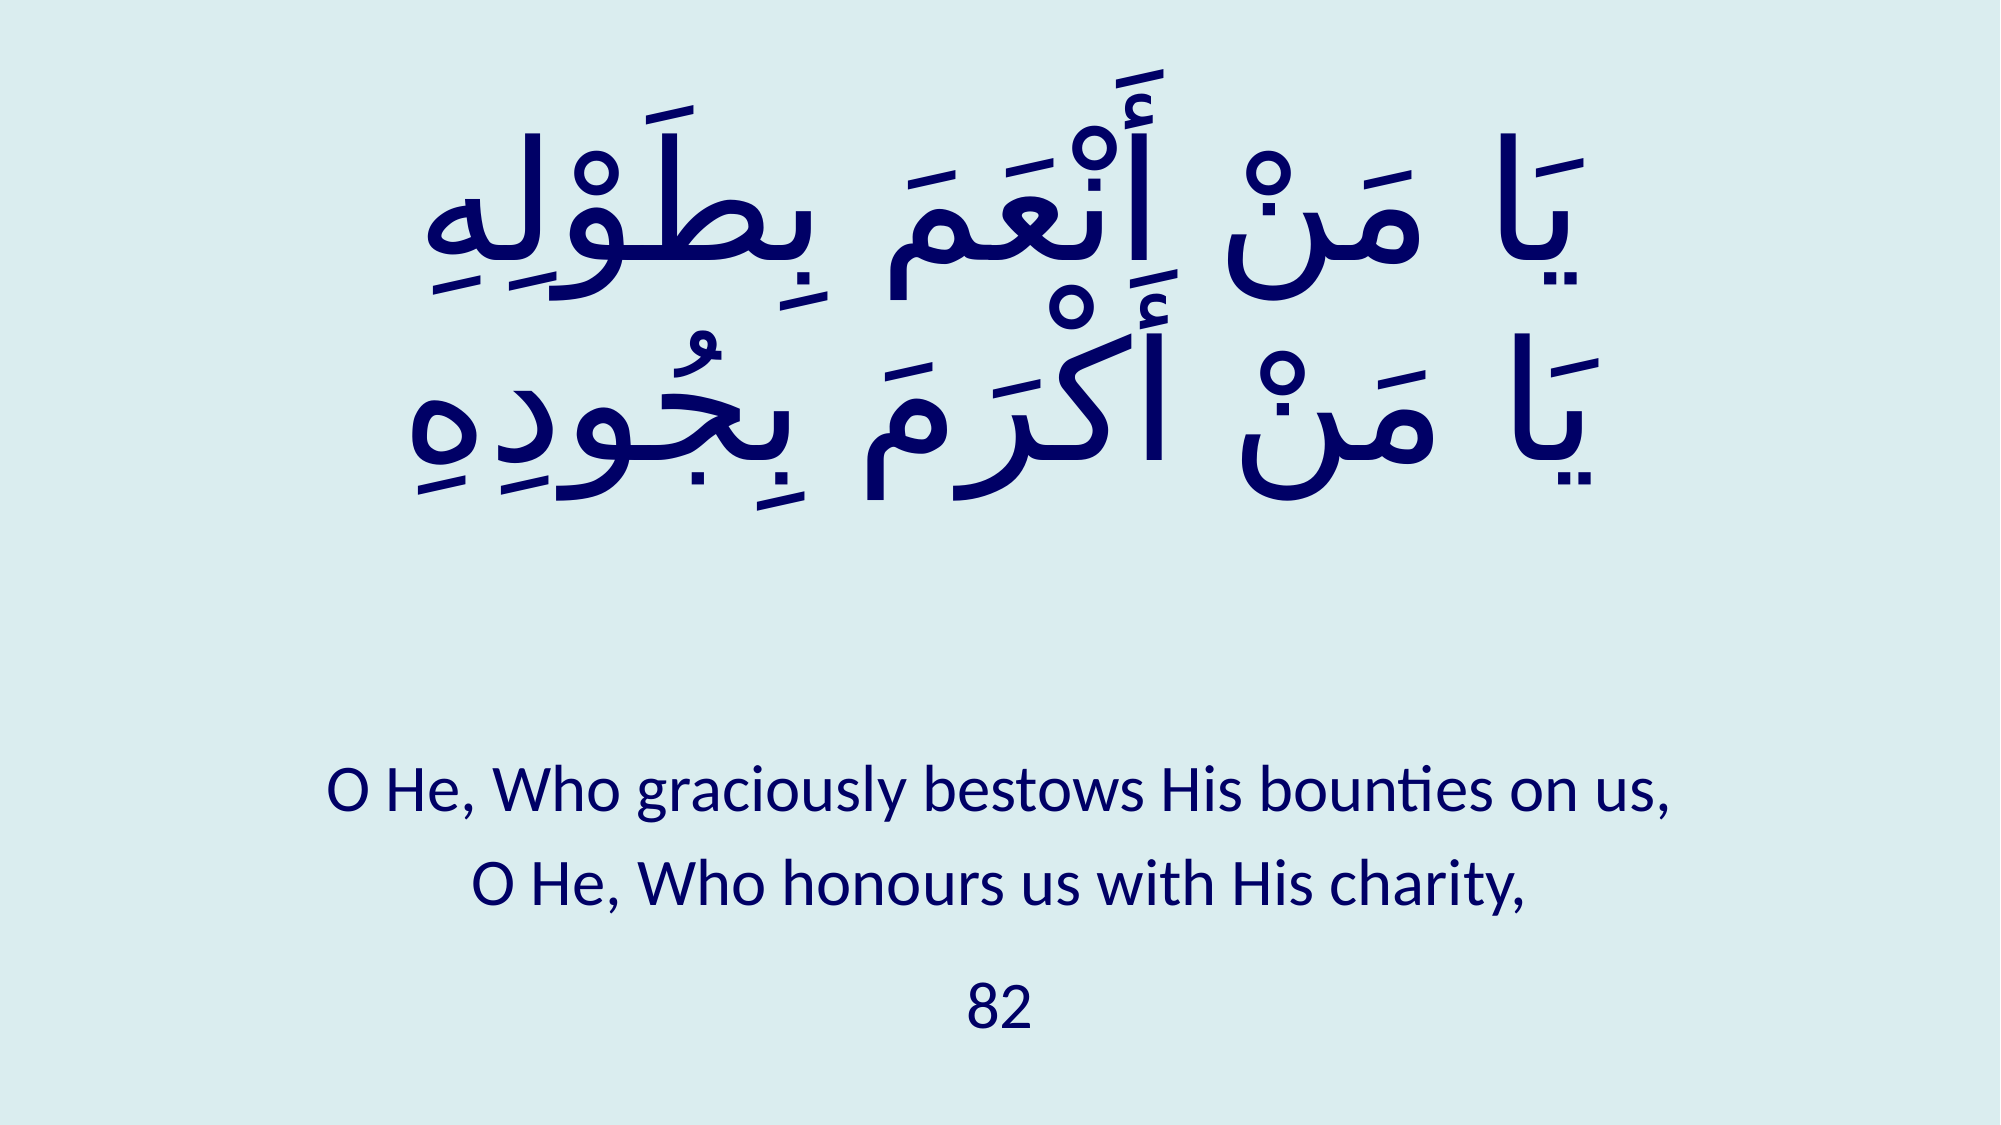

# يَا مَنْ أَنْعَمَ بِطَوْلِهِ يَا مَنْ أَكْرَمَ بِجُودِهِ
O He, Who graciously bestows His bounties on us,
O He, Who honours us with His charity,
82